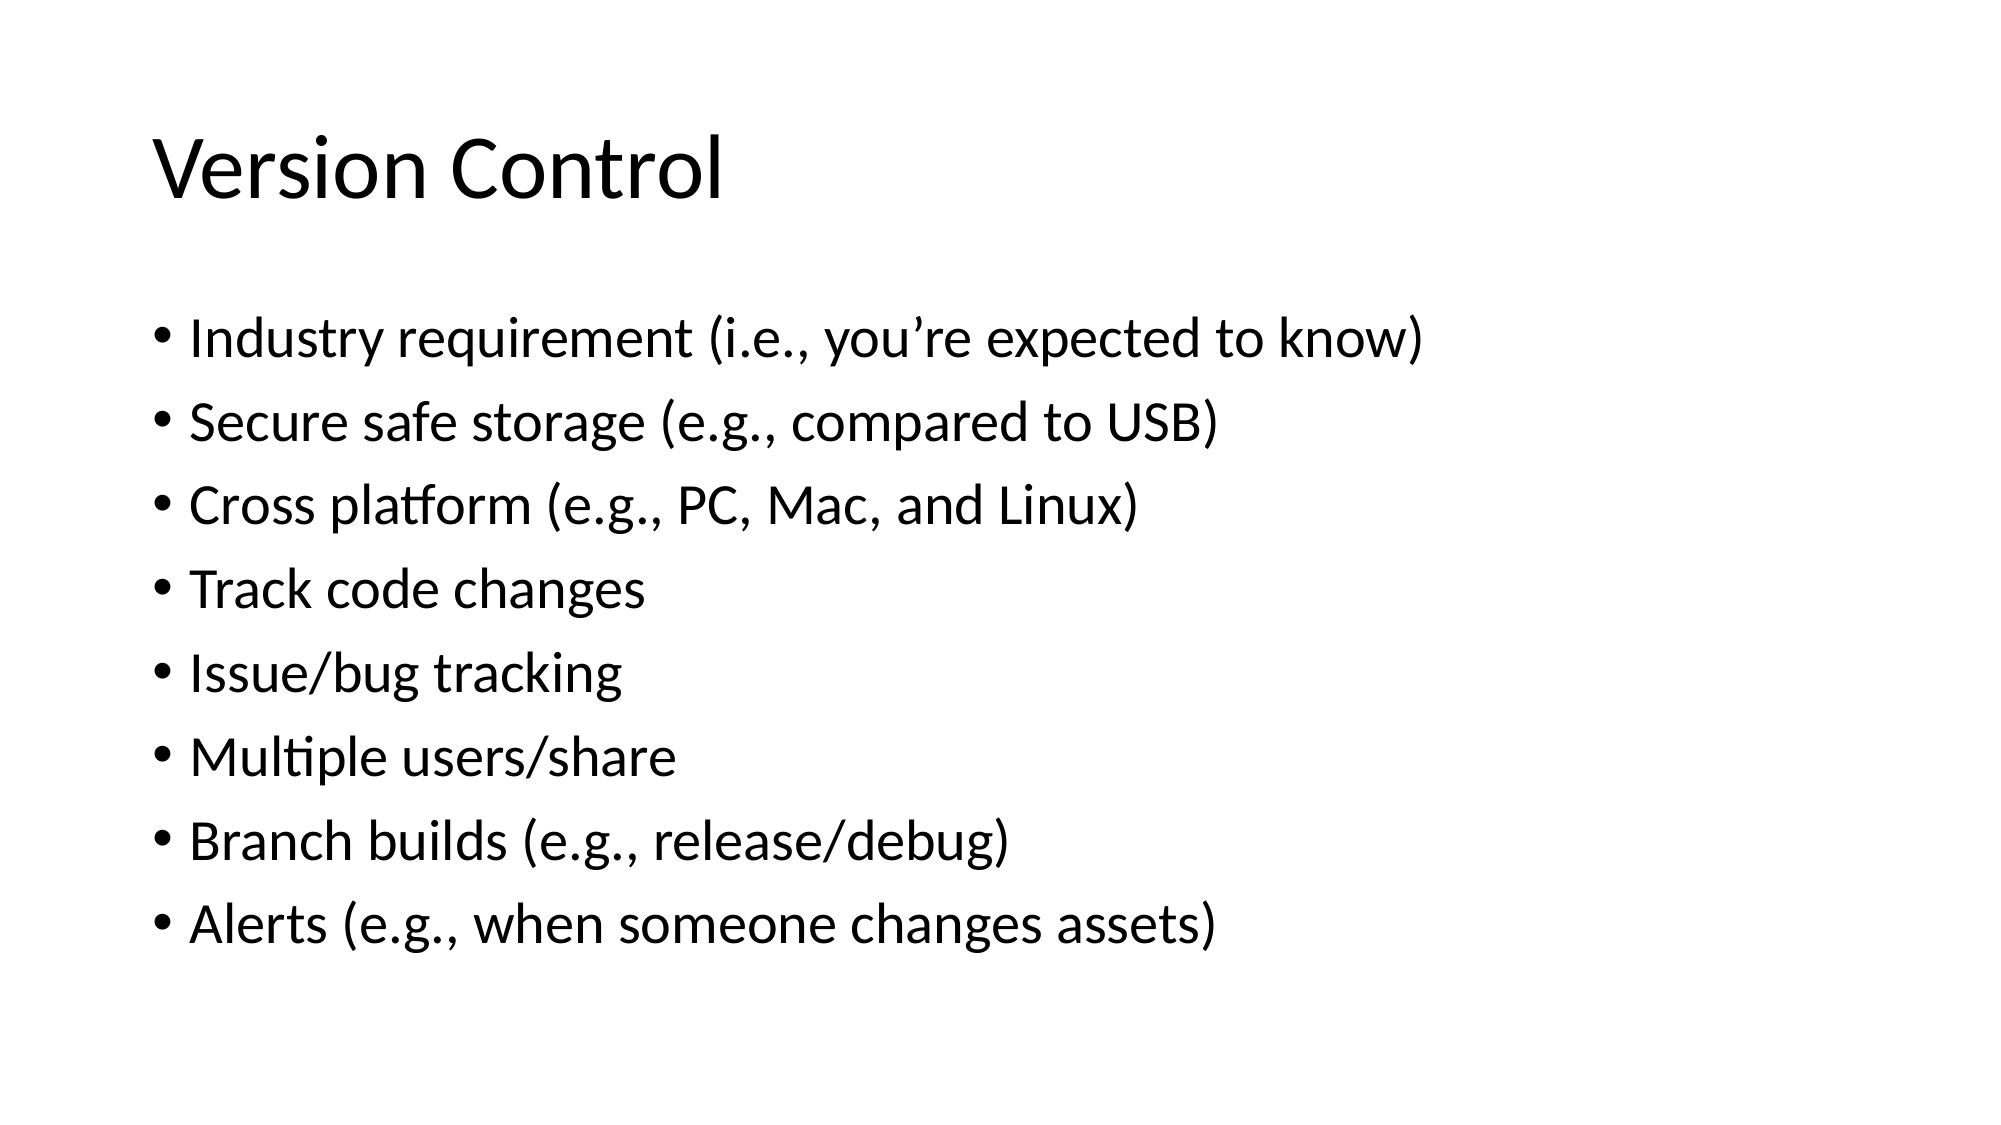

# Version Control
Industry requirement (i.e., you’re expected to know)
Secure safe storage (e.g., compared to USB)
Cross platform (e.g., PC, Mac, and Linux)
Track code changes
Issue/bug tracking
Multiple users/share
Branch builds (e.g., release/debug)
Alerts (e.g., when someone changes assets)